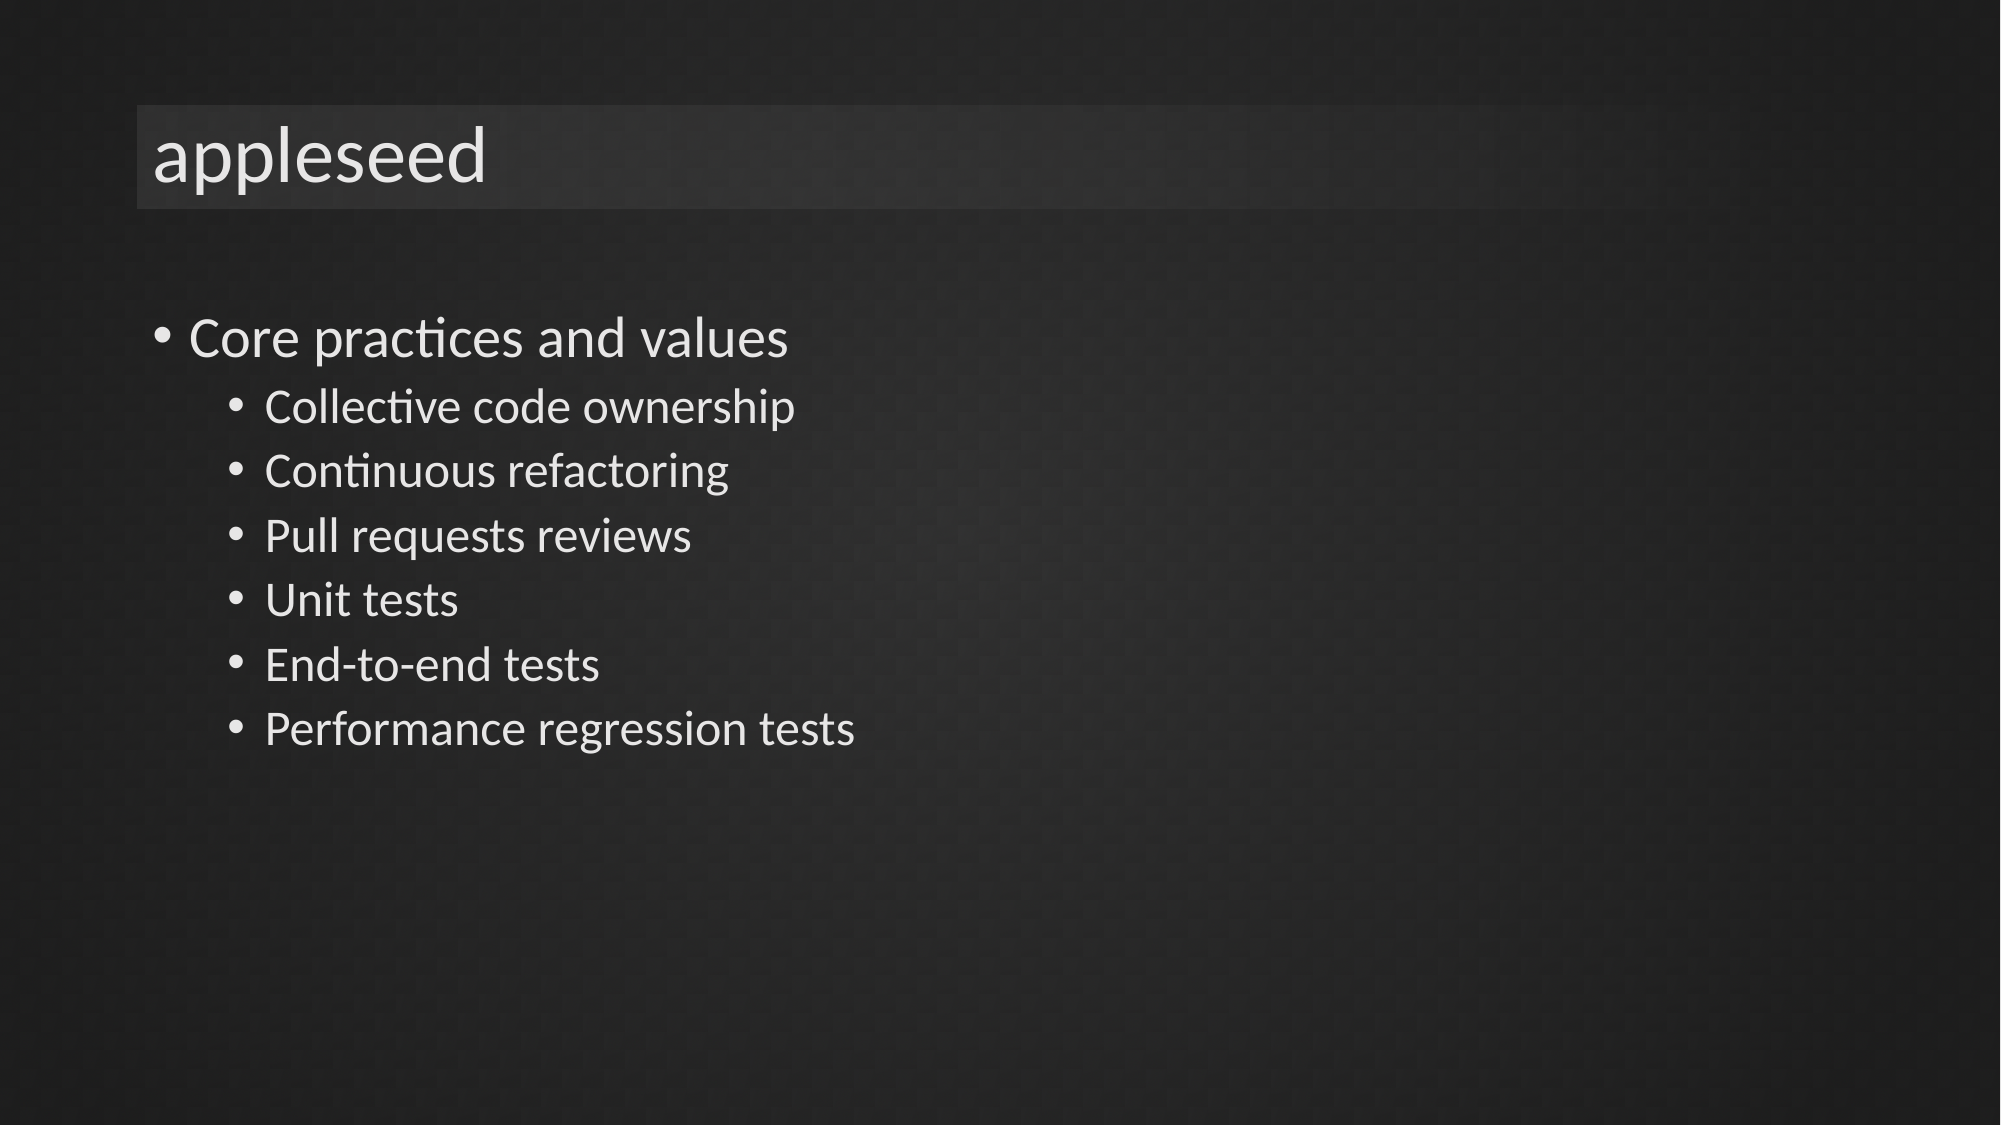

# appleseed
Core practices and values
Collective code ownership
Continuous refactoring
Pull requests reviews
Unit tests
End-to-end tests
Performance regression tests